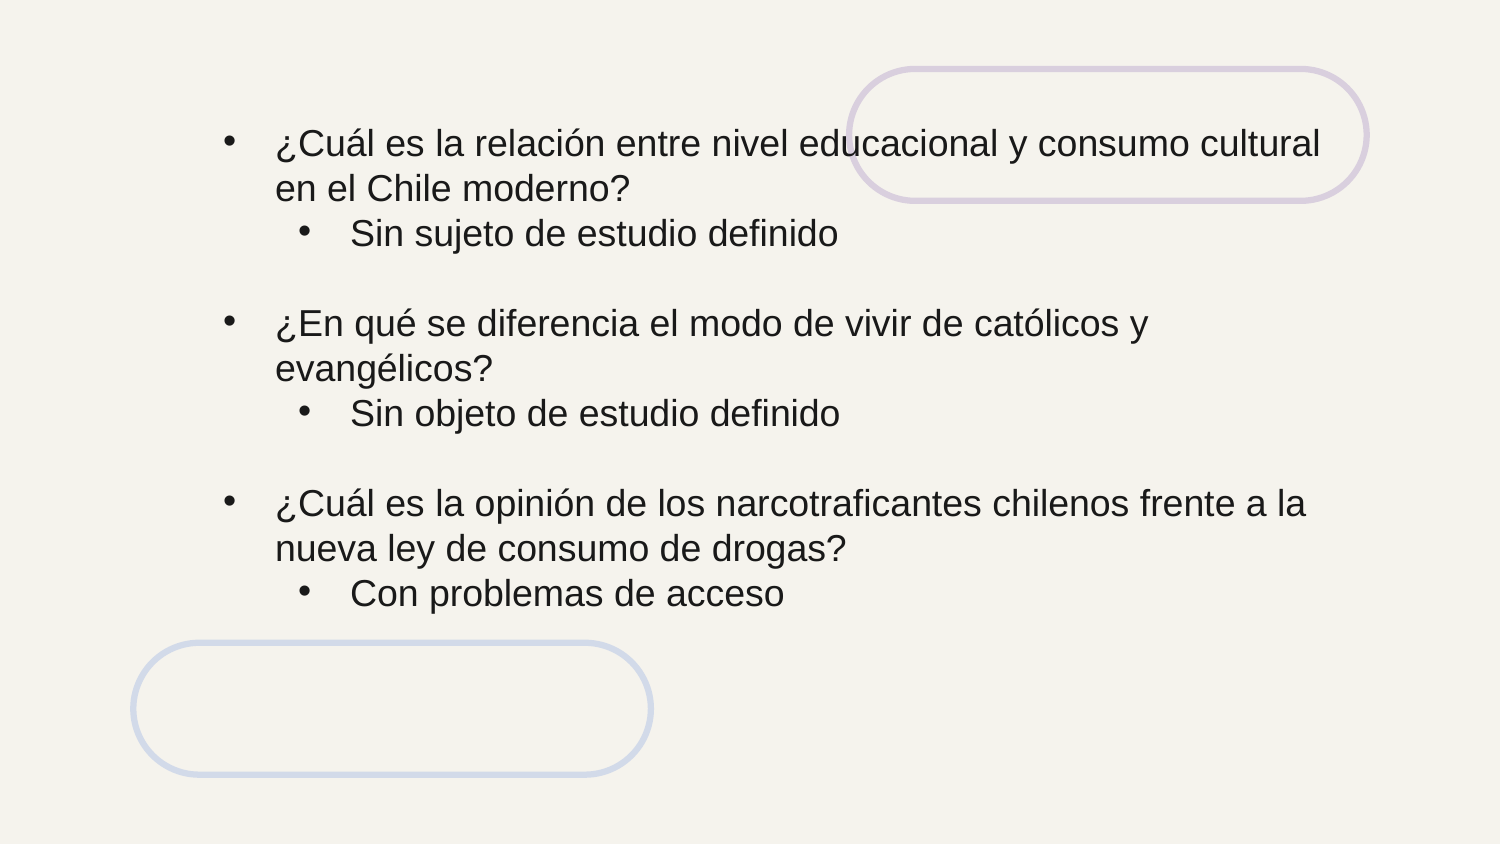

¿Cuál es la relación entre nivel educacional y consumo cultural en el Chile moderno?
Sin sujeto de estudio definido

¿En qué se diferencia el modo de vivir de católicos y evangélicos?
Sin objeto de estudio definido

¿Cuál es la opinión de los narcotraficantes chilenos frente a la nueva ley de consumo de drogas?
Con problemas de acceso